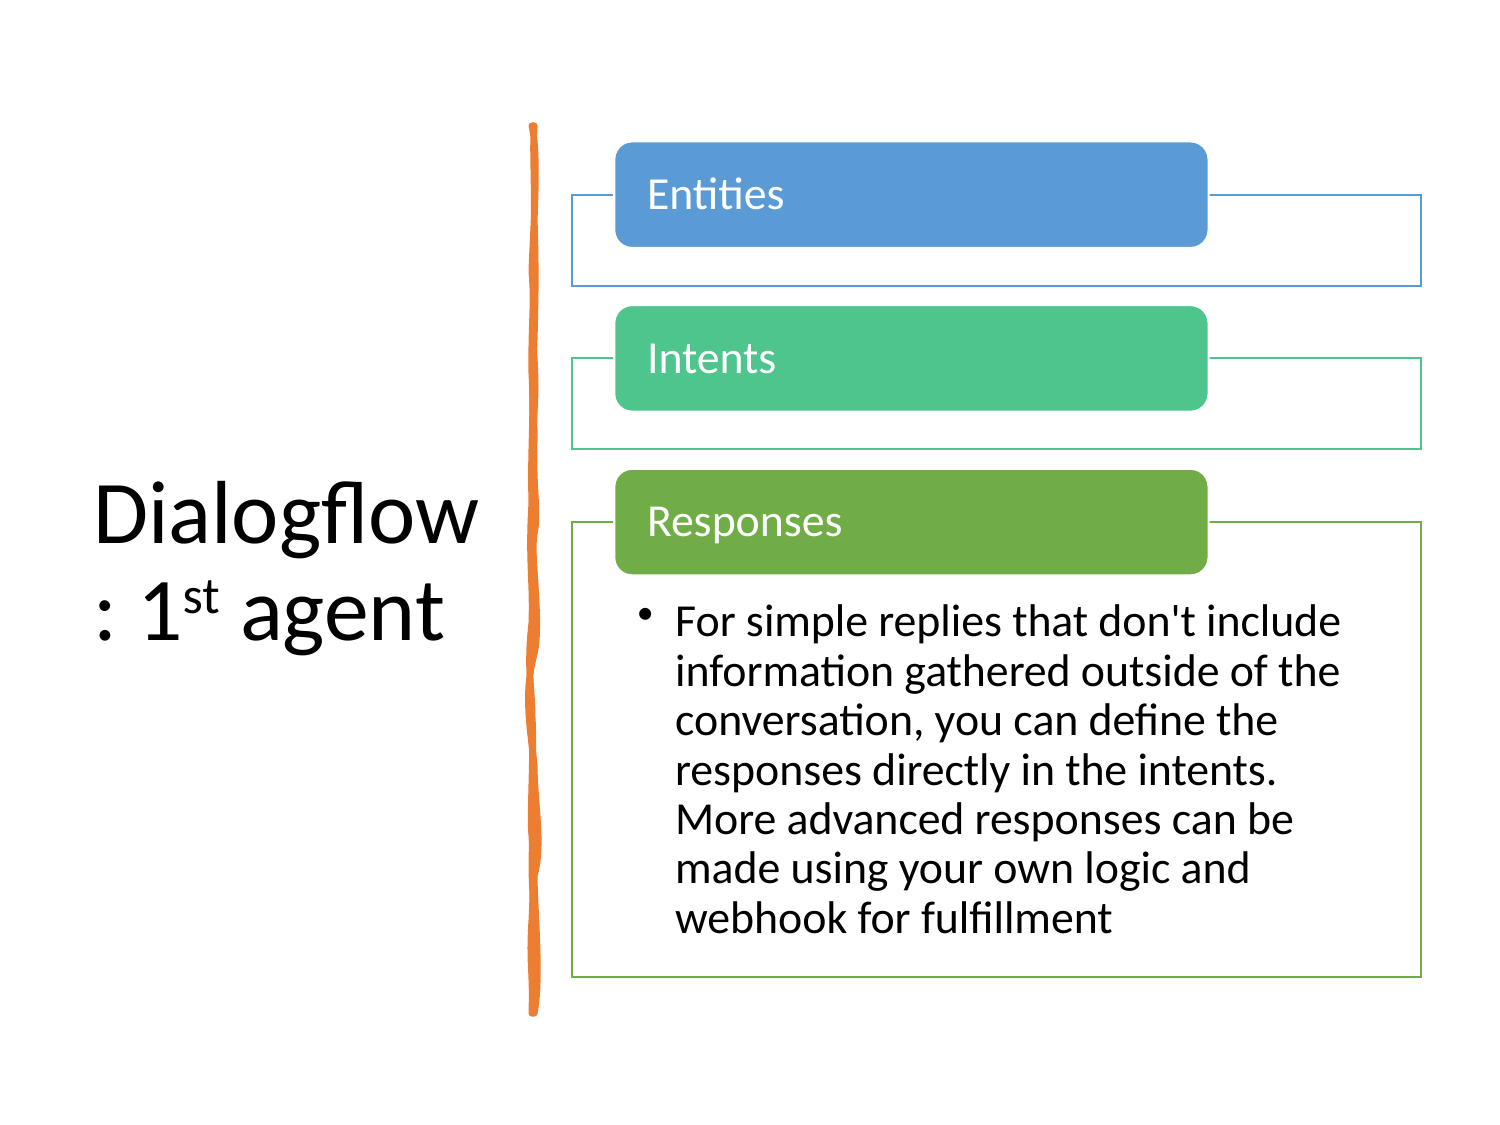

Entities
Intents
For simple replies that don't include information gathered outside of the conversation, you can define the responses directly in the intents. More advanced responses can be made using your own logic and webhook for fulfillment
Responses
# Dialogflow: 1st agent